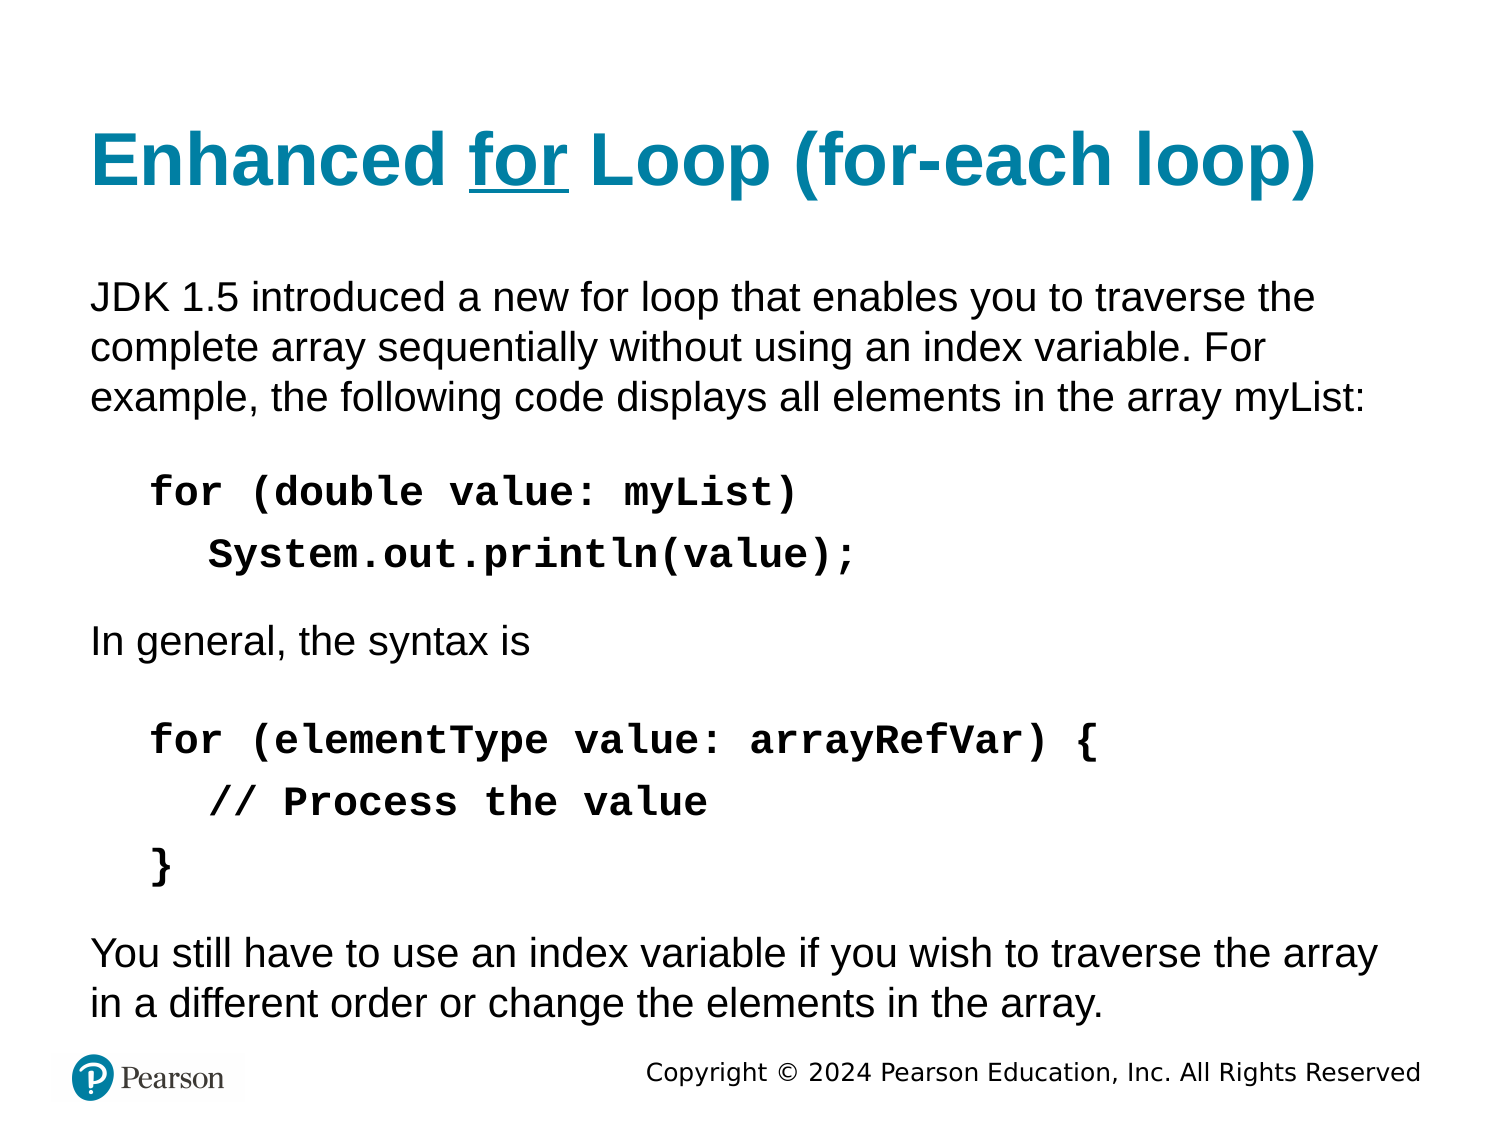

# Enhanced for Loop (for-each loop)
J D K 1.5 introduced a new for loop that enables you to traverse the complete array sequentially without using an index variable. For example, the following code displays all elements in the array myList:
for (double value: myList)
System.out.println(value);
In general, the syntax is
for (elementType value: arrayRefVar) {
// Process the value
}
You still have to use an index variable if you wish to traverse the array in a different order or change the elements in the array.